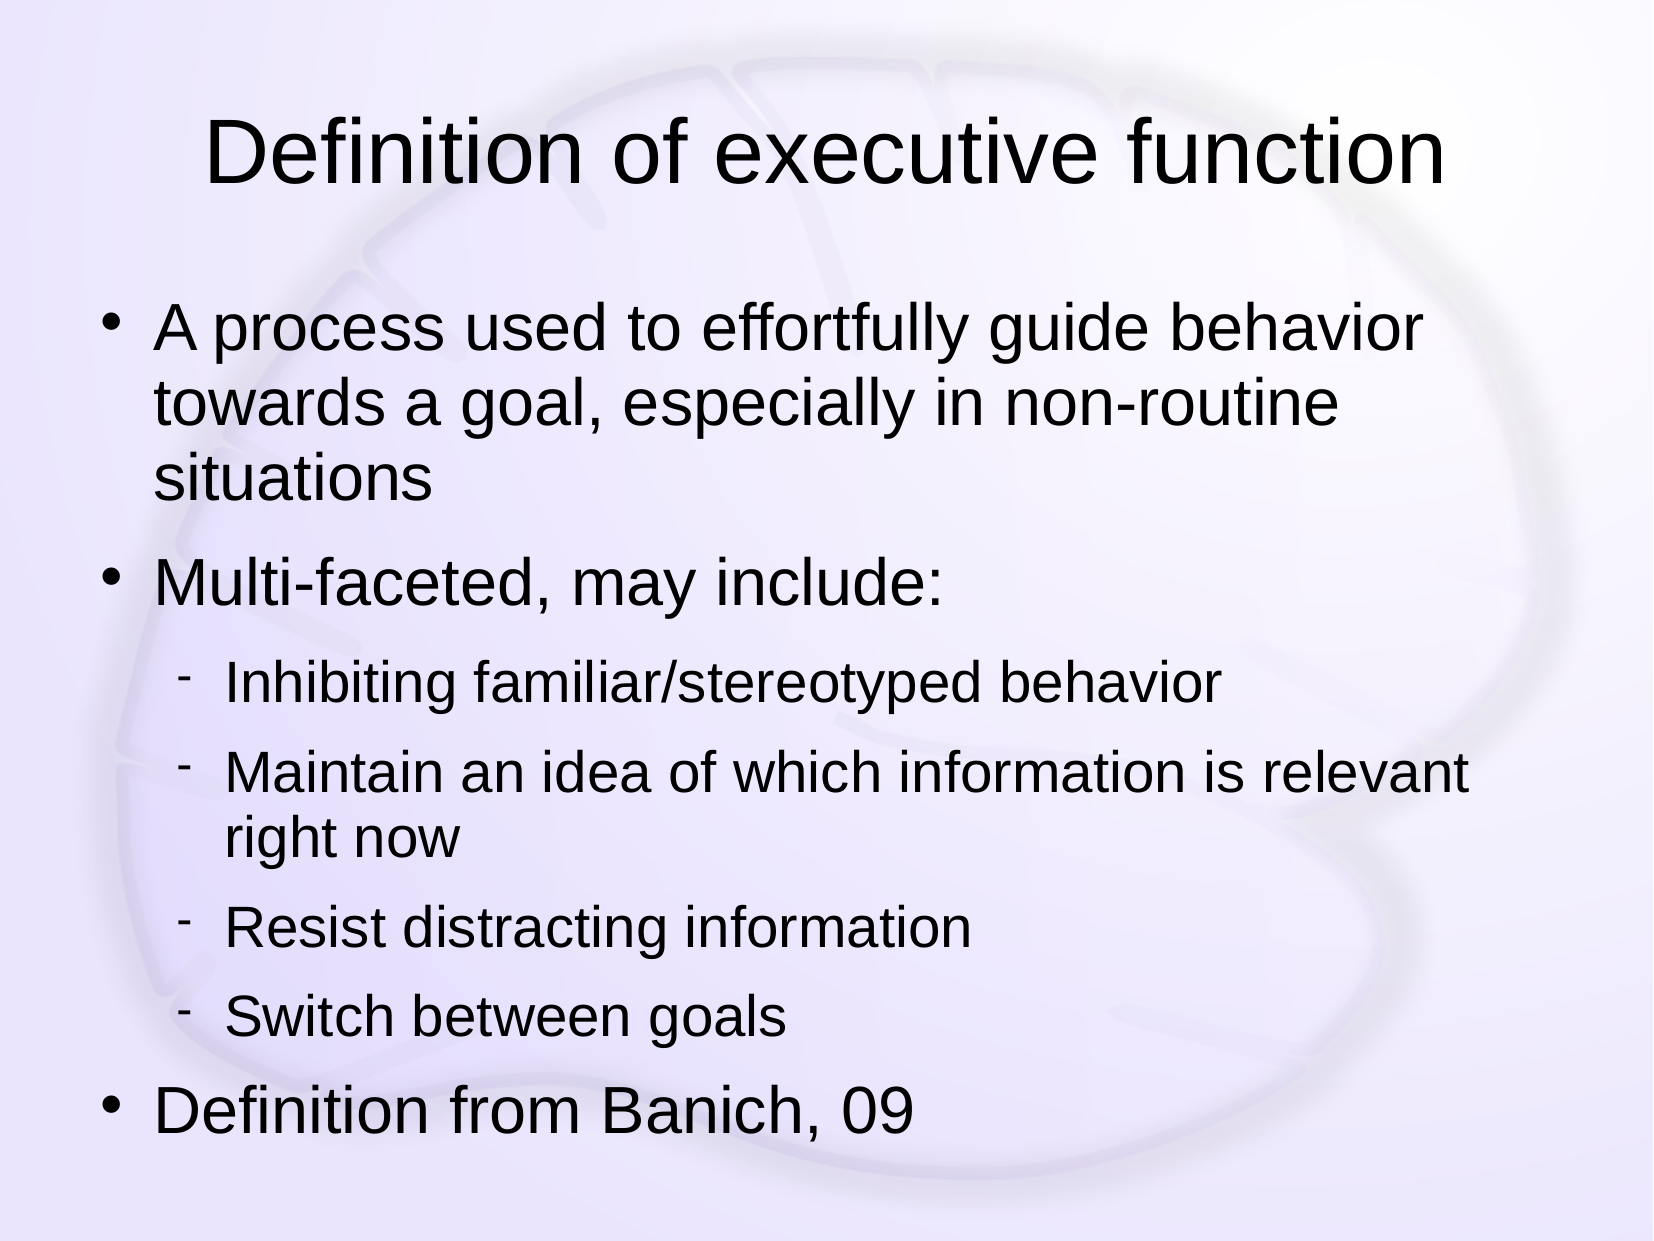

# Definition of executive function
A process used to effortfully guide behavior towards a goal, especially in non-routine situations
Multi-faceted, may include:
Inhibiting familiar/stereotyped behavior
Maintain an idea of which information is relevant right now
Resist distracting information
Switch between goals
Definition from Banich, 09